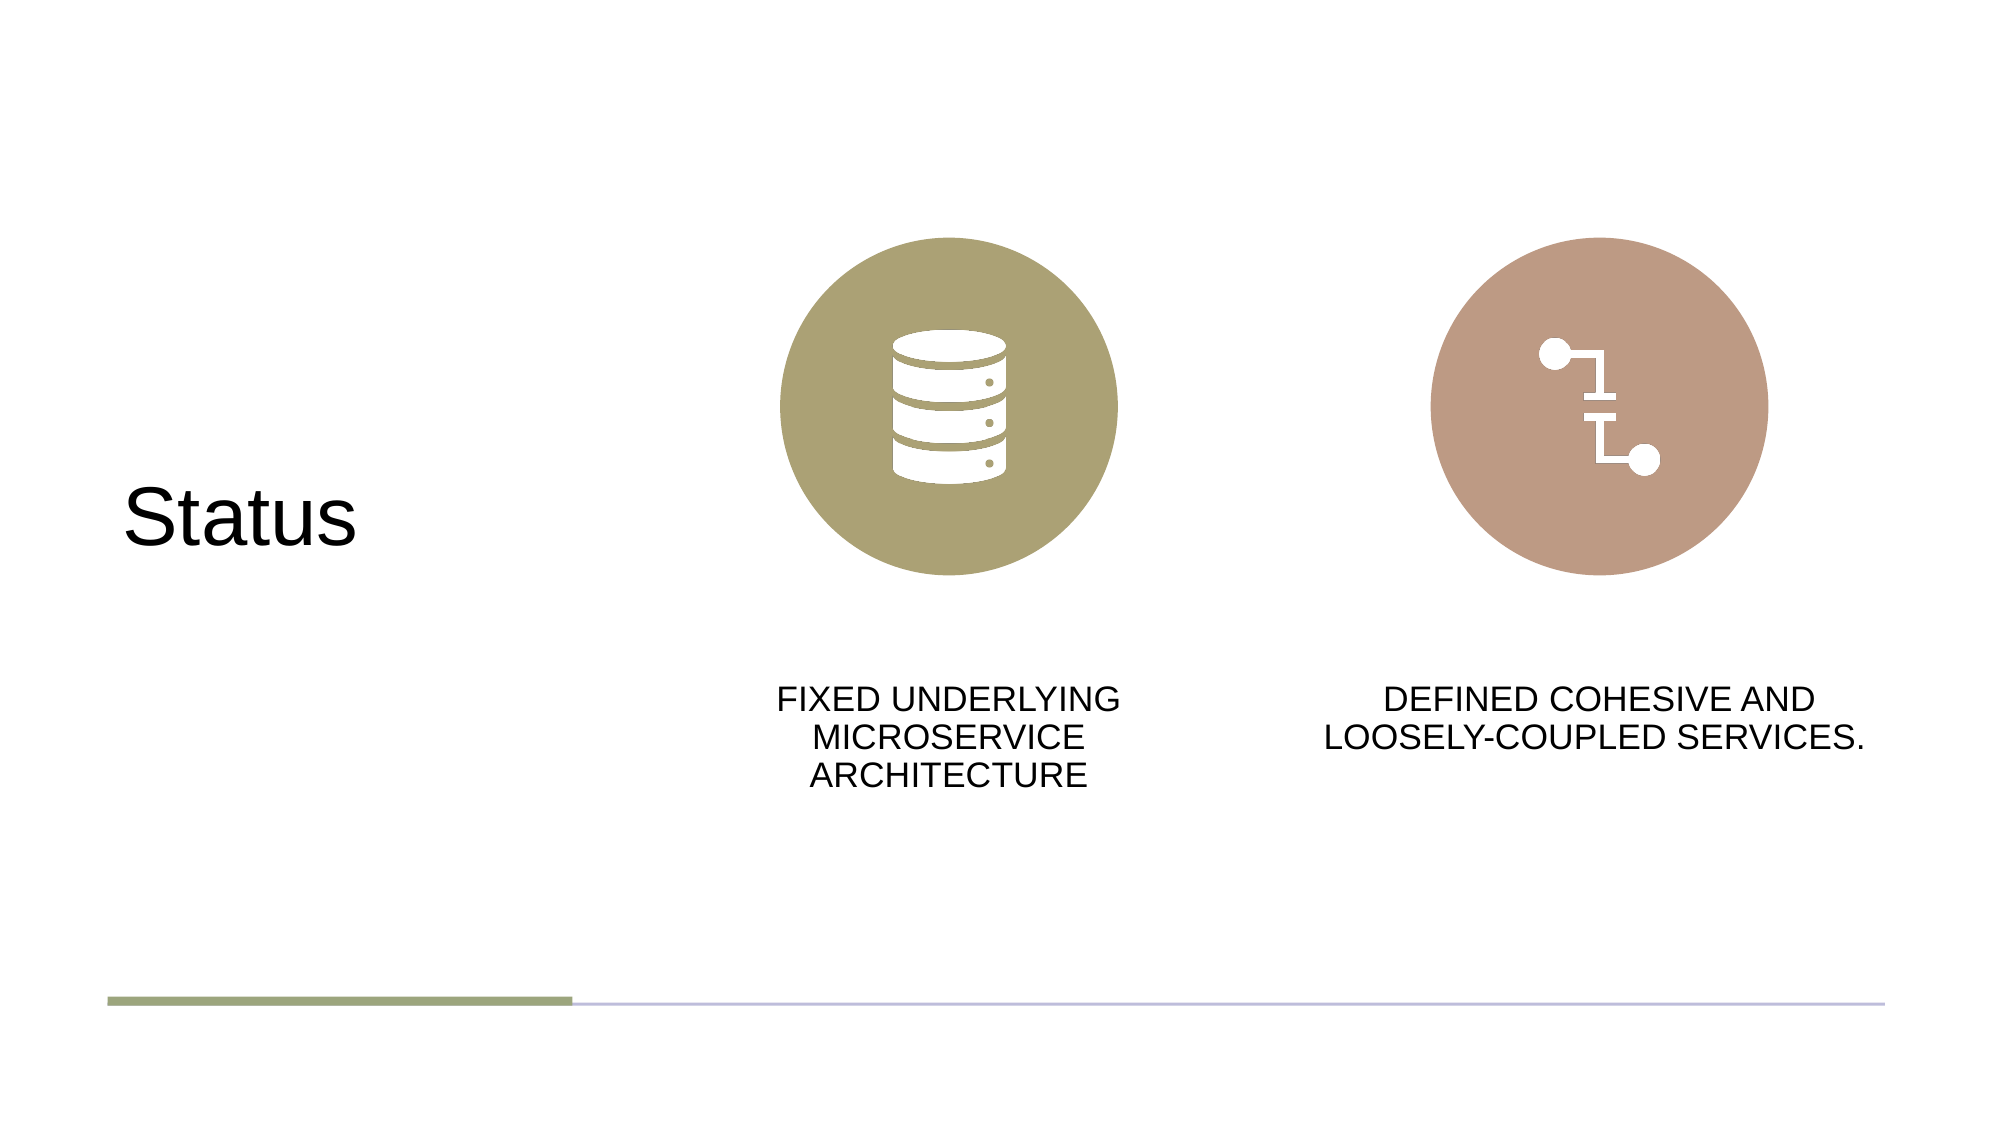

# Status
Fixed underlying microservice architecture
Defined cohesive and loosely-coupled services.